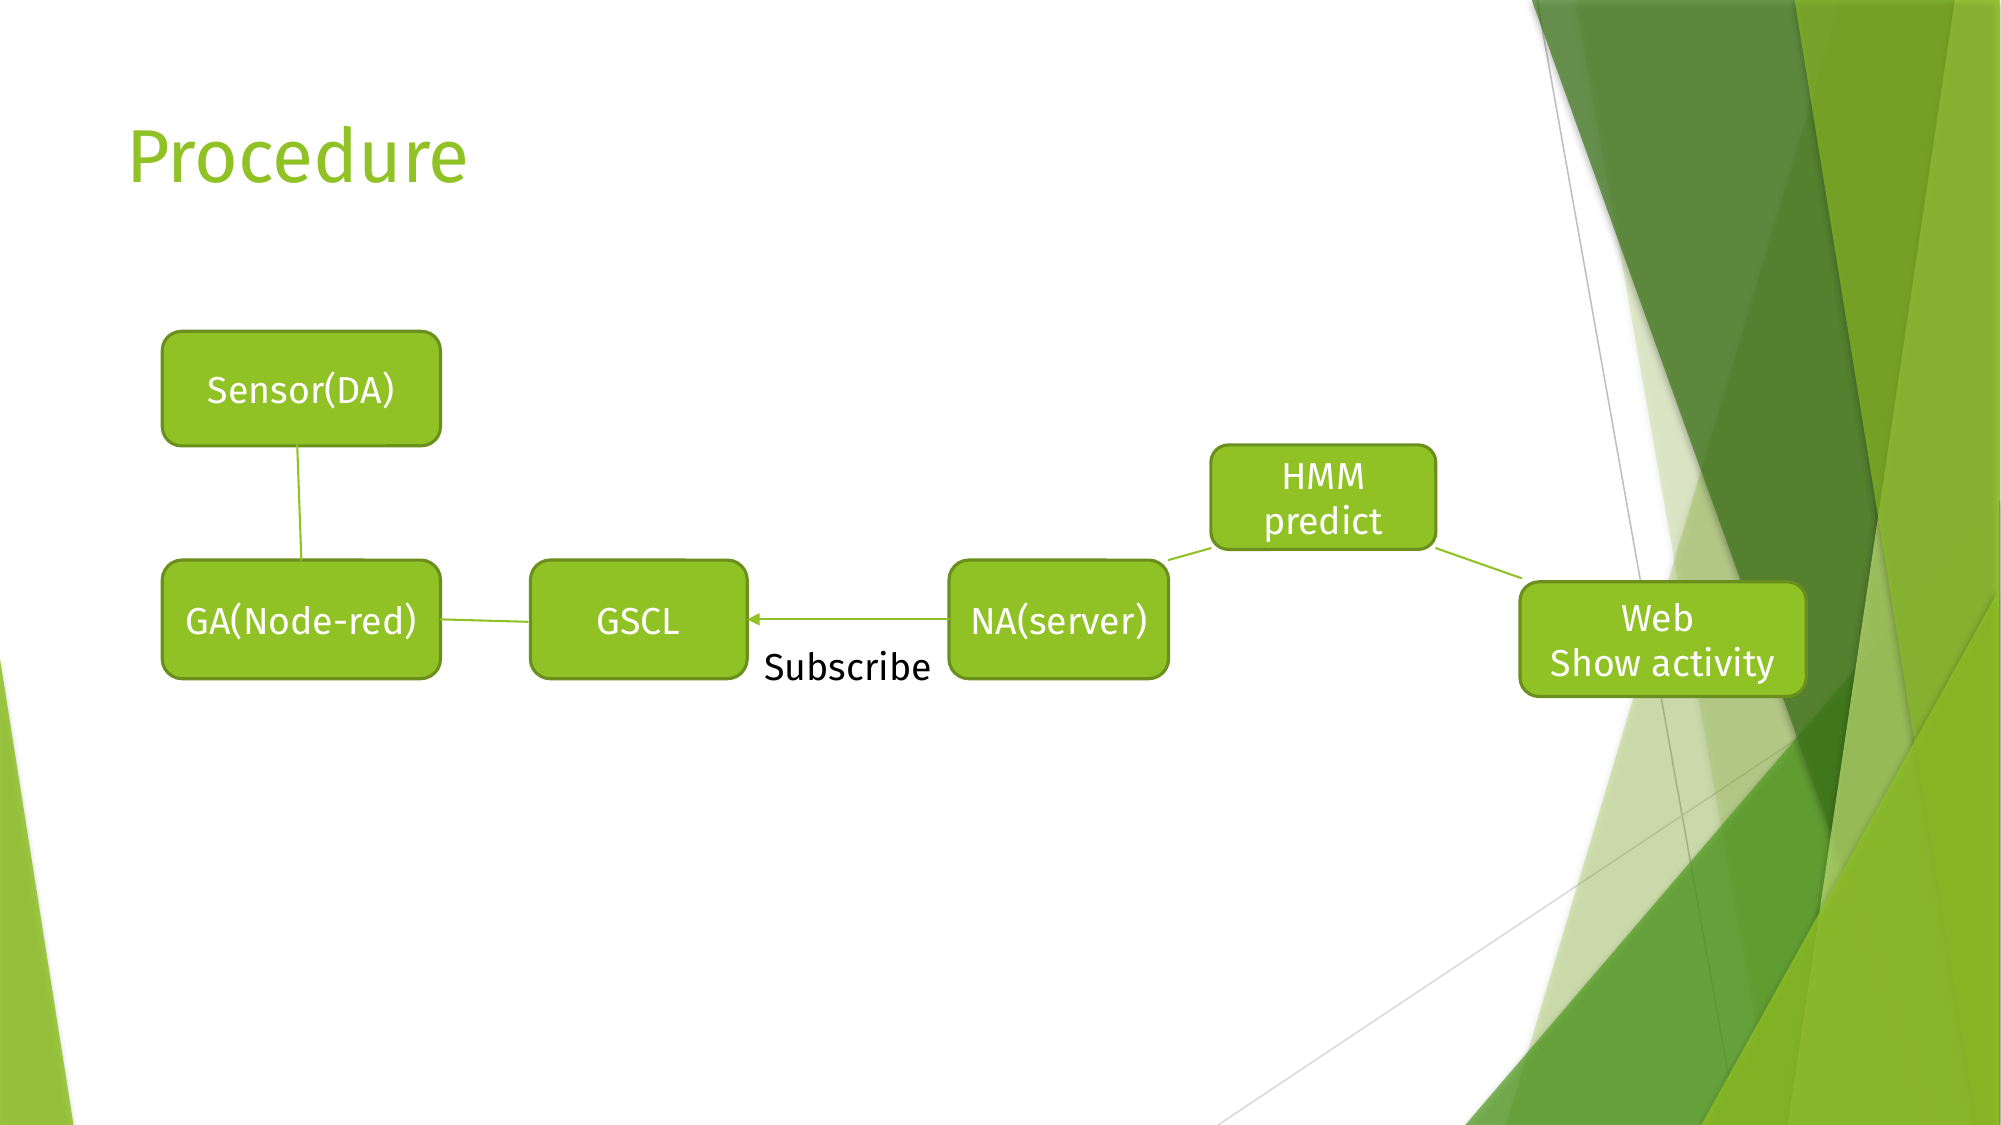

# Procedure
Sensor(DA)
HMM predict
GA(Node-red)
GSCL
NA(server)
Web
Show activity
Subscribe